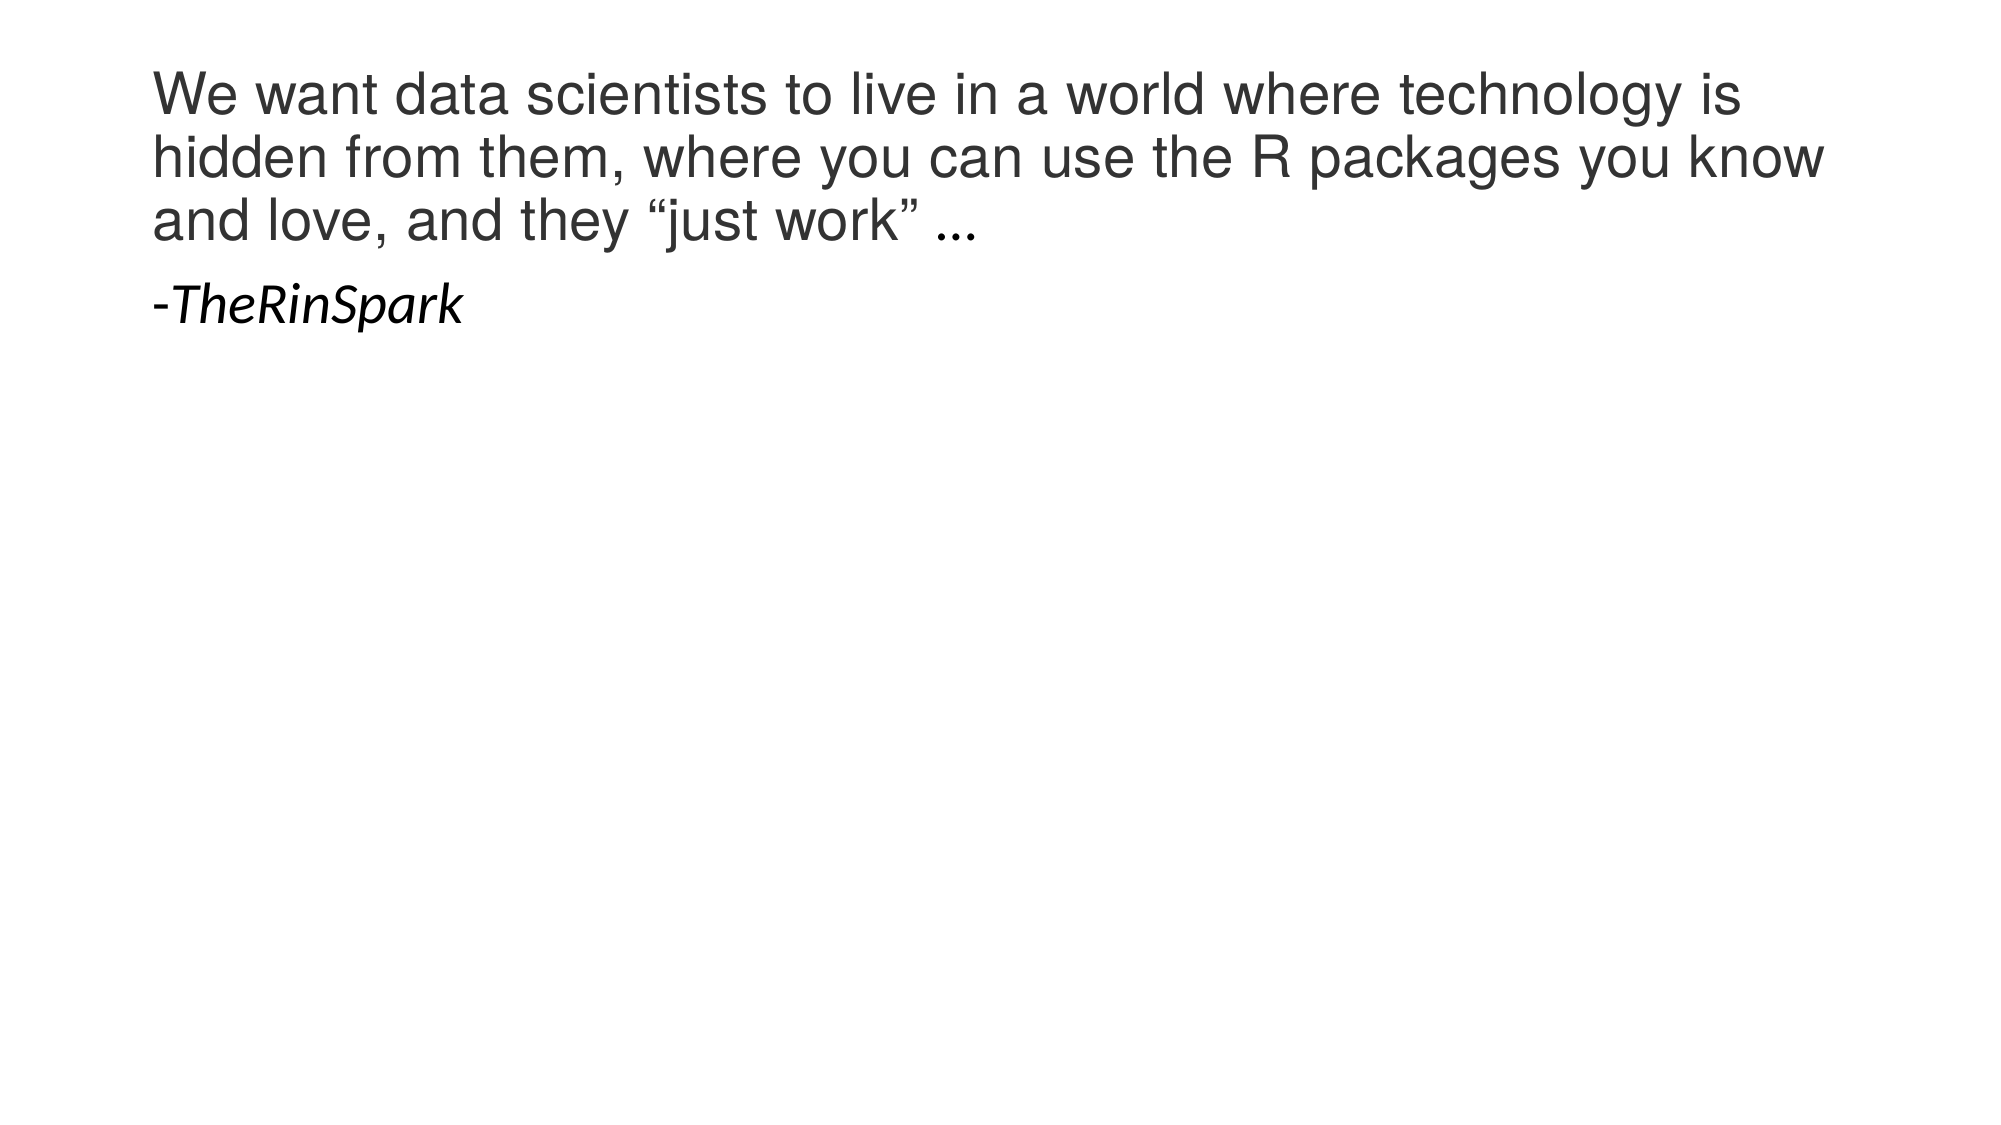

We want data scientists to live in a world where technology is hidden from them, where you can use the R packages you know and love, and they “just work” …
-TheRinSpark